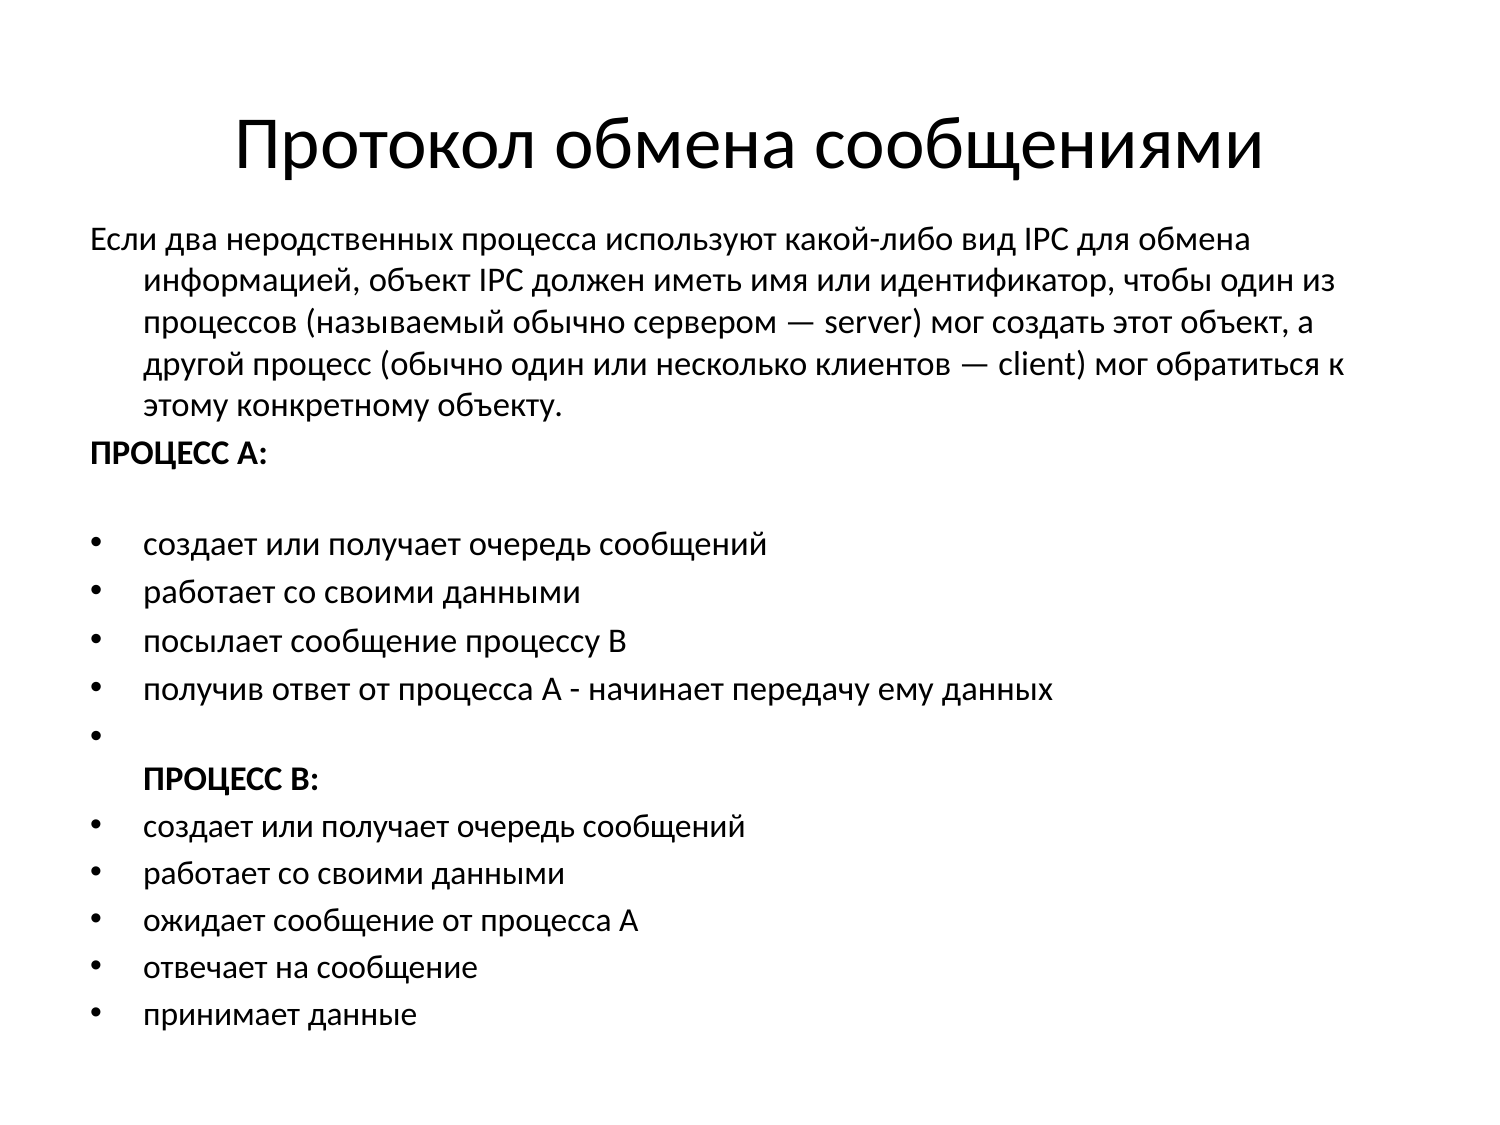

# Протокол обмена сообщениями
Если два неродственных процесса используют какой-либо вид IPC для обмена информацией, объект IPC должен иметь имя или идентификатор, чтобы один из процессов (называемый обычно сервером — server) мог создать этот объект, а другой процесс (обычно один или несколько клиентов — client) мог обратиться к этому конкретному объекту.
ПРОЦЕСС А:
создает или получает очередь сообщений
работает со своими данными
посылает сообщение процессу В
получив ответ от процесса A - начинает передачу ему данных
ПРОЦЕСС В:
создает или получает очередь сообщений
работает со своими данными
ожидает сообщение от процесса А
отвечает на сообщение
принимает данные